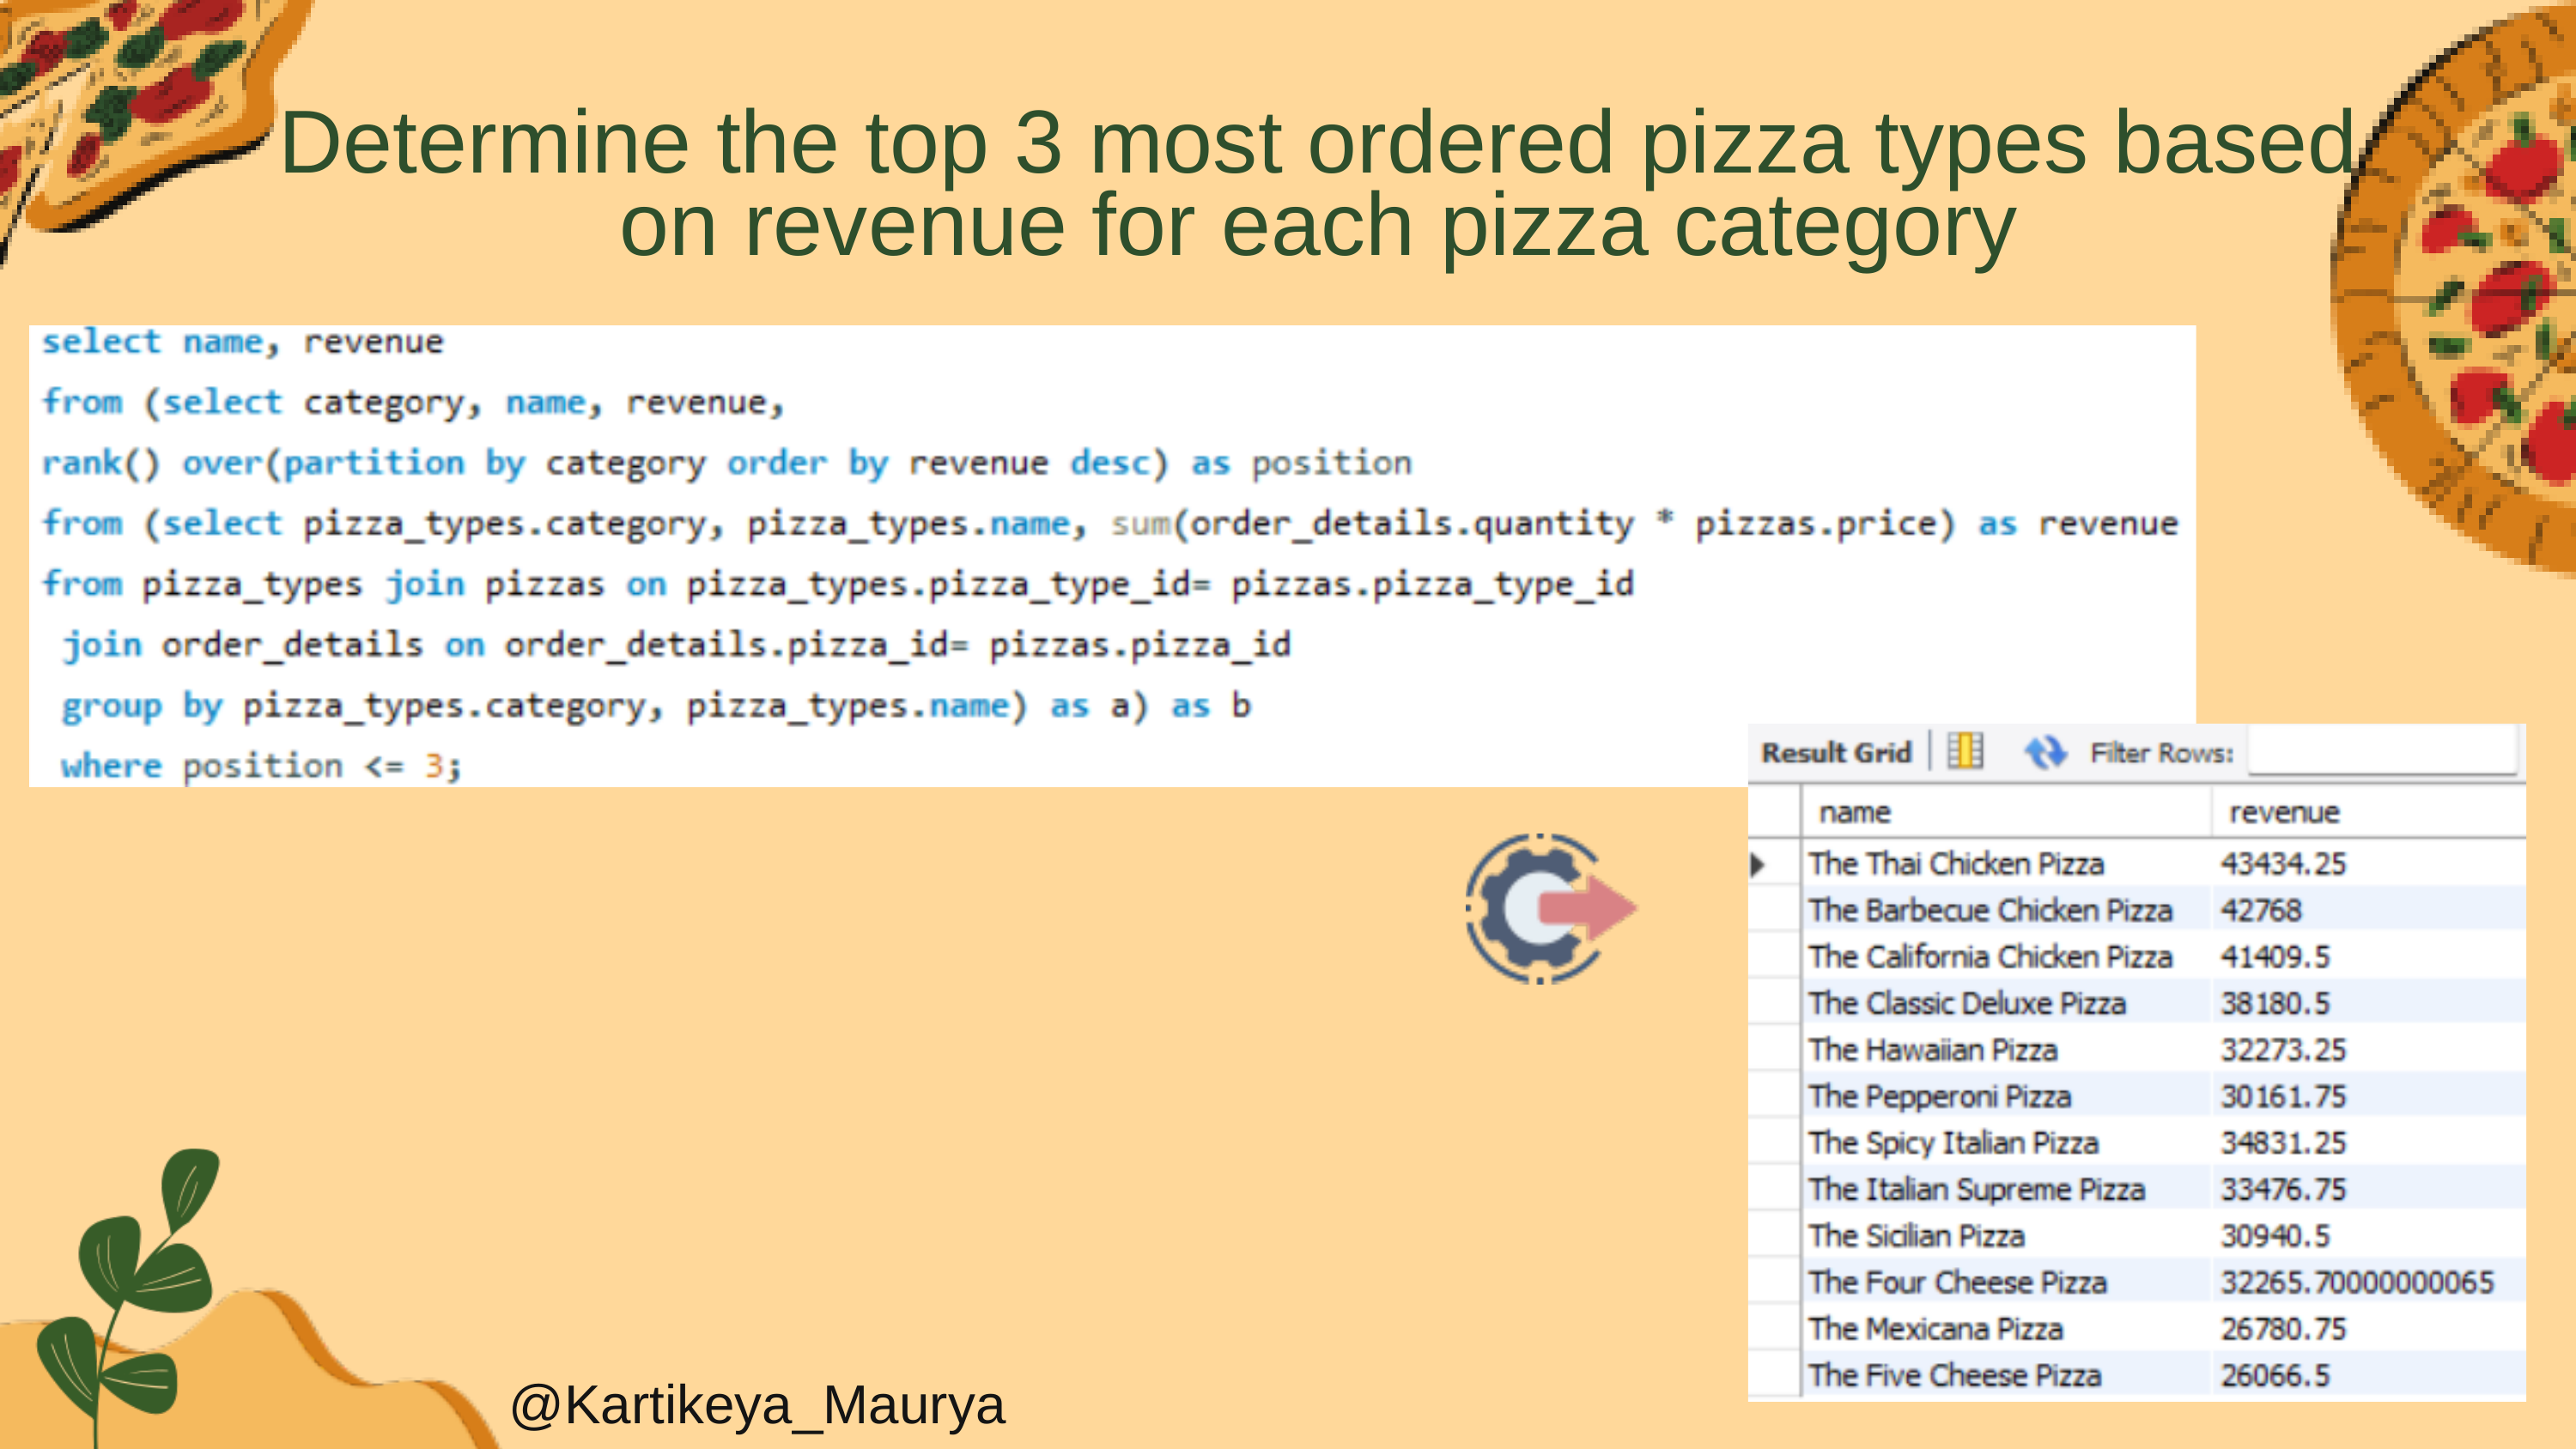

Determine the top 3 most ordered pizza types based on revenue for each pizza category

@Kartikeya_Maurya